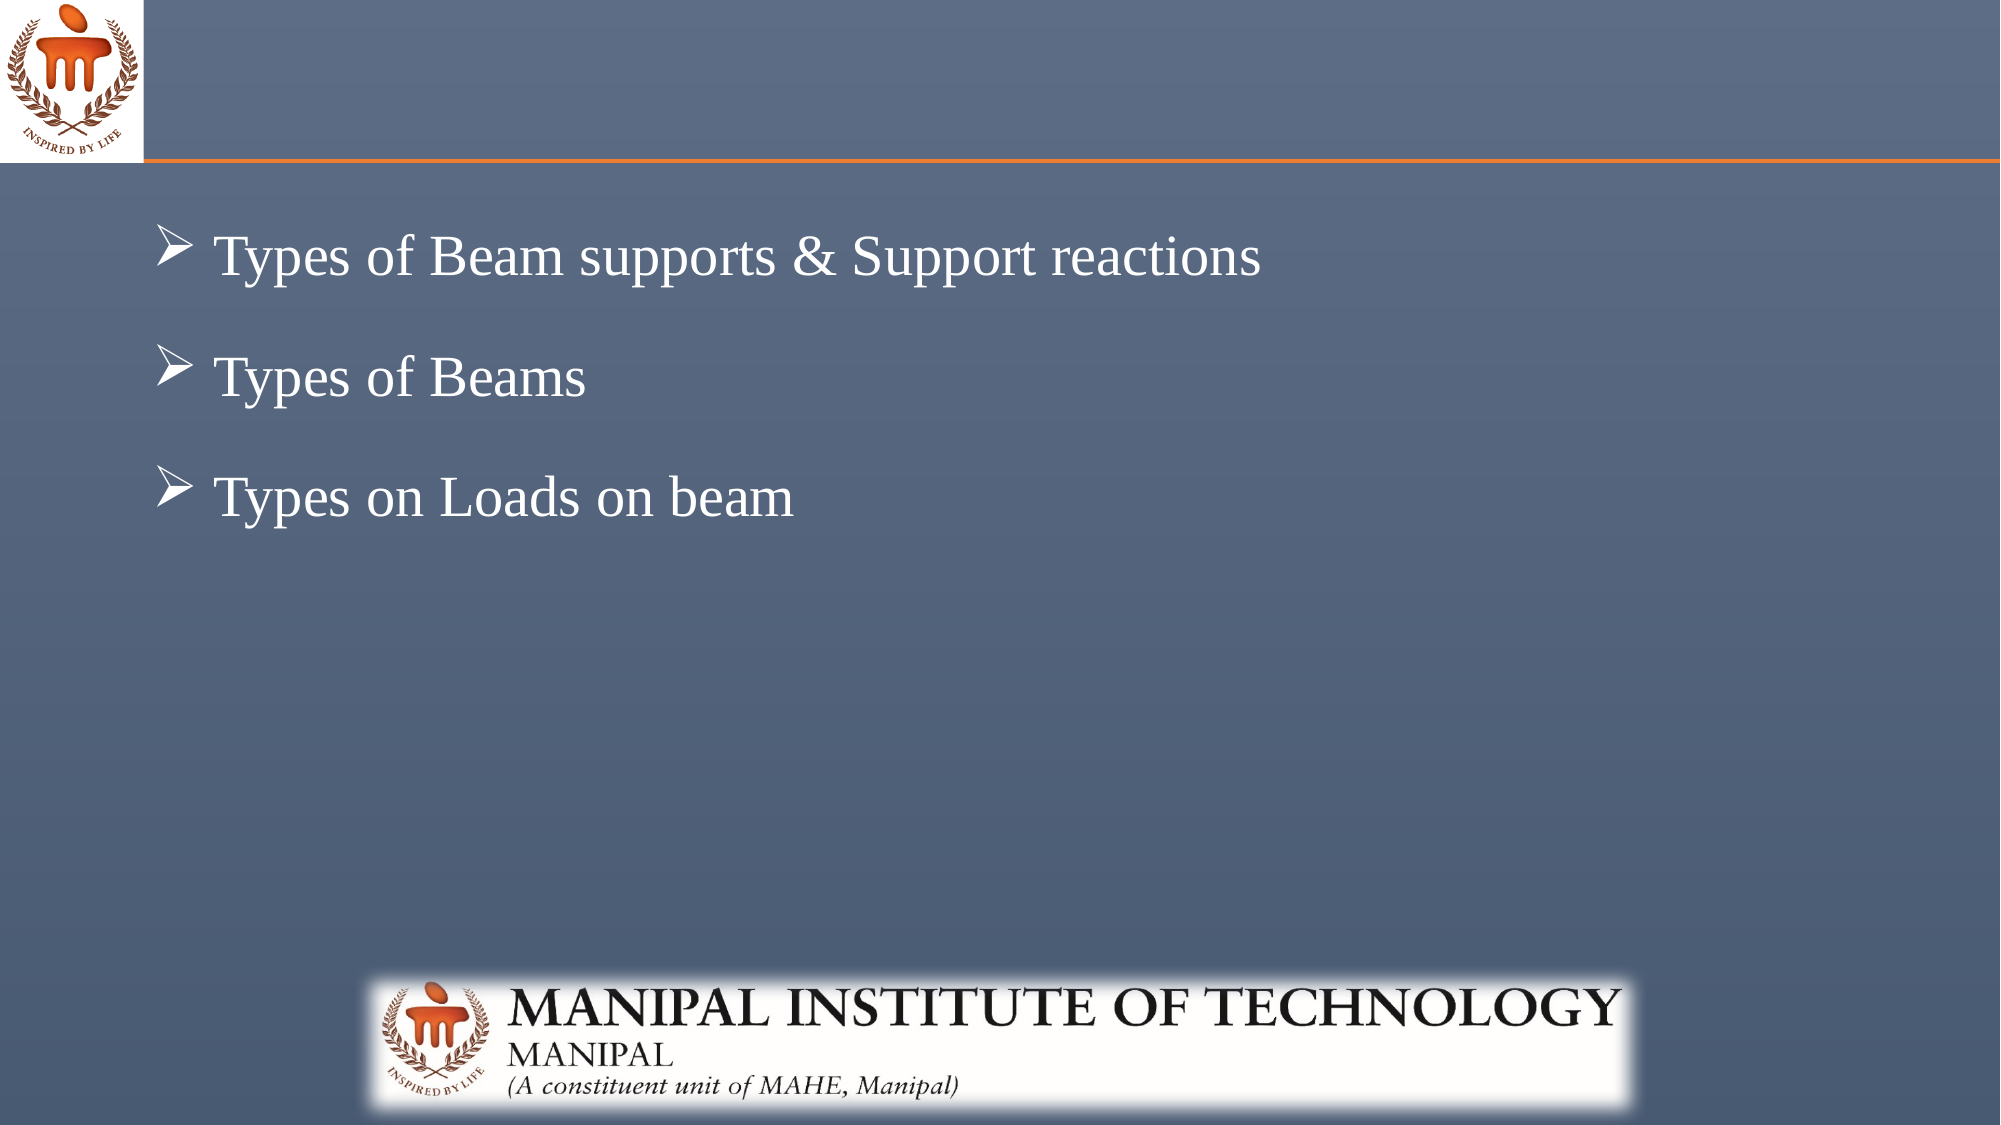

Types of Beam supports & Support reactions
 Types of Beams
 Types on Loads on beam